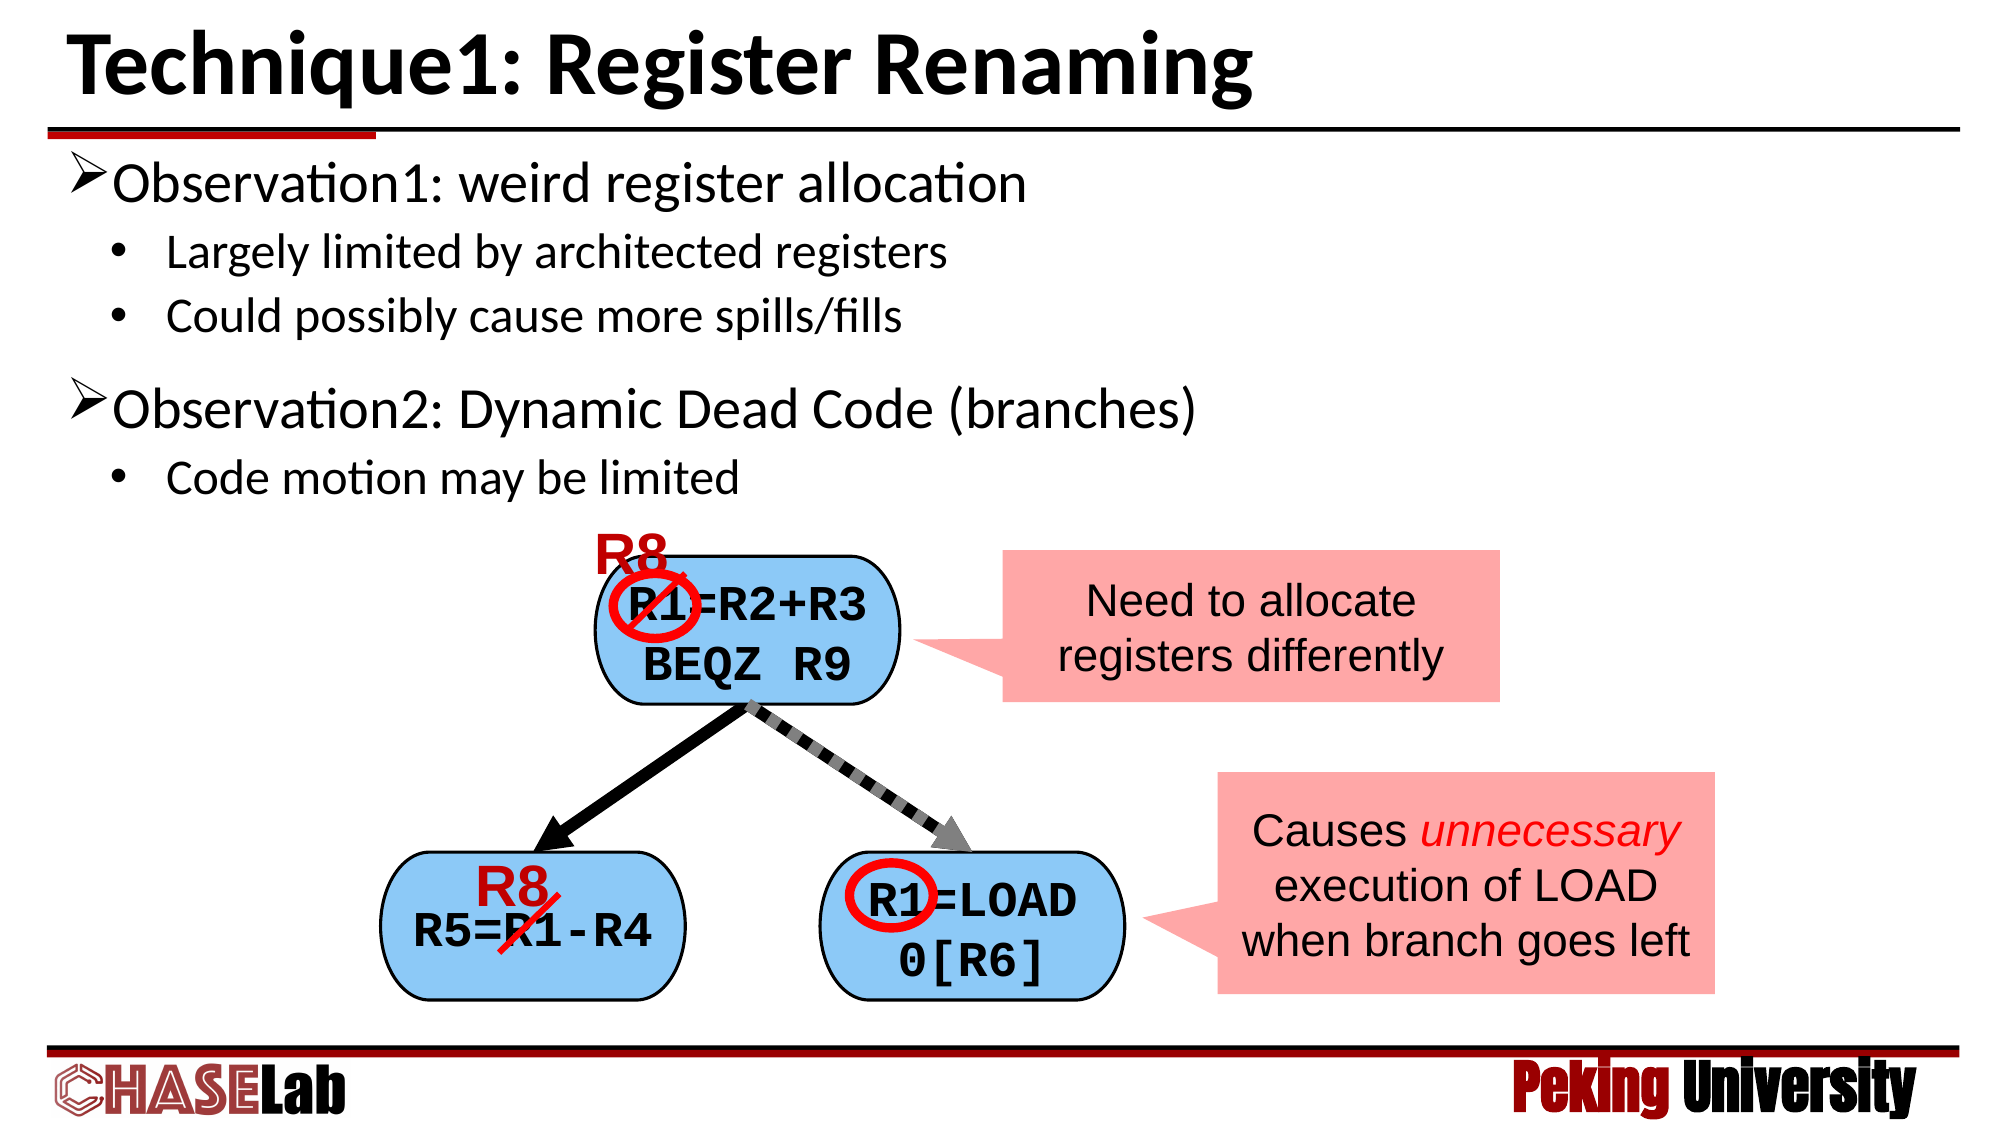

# Technique1: Register Renaming
Observation1: weird register allocation
Largely limited by architected registers
Could possibly cause more spills/fills
Observation2: Dynamic Dead Code (branches)
Code motion may be limited
R8

Need to allocate registers differently
R1=R2+R3
BEQZ R9

Causes unnecessary execution of LOAD when branch goes left
R8

R1=LOAD 0[R6]
R5=R1-R4